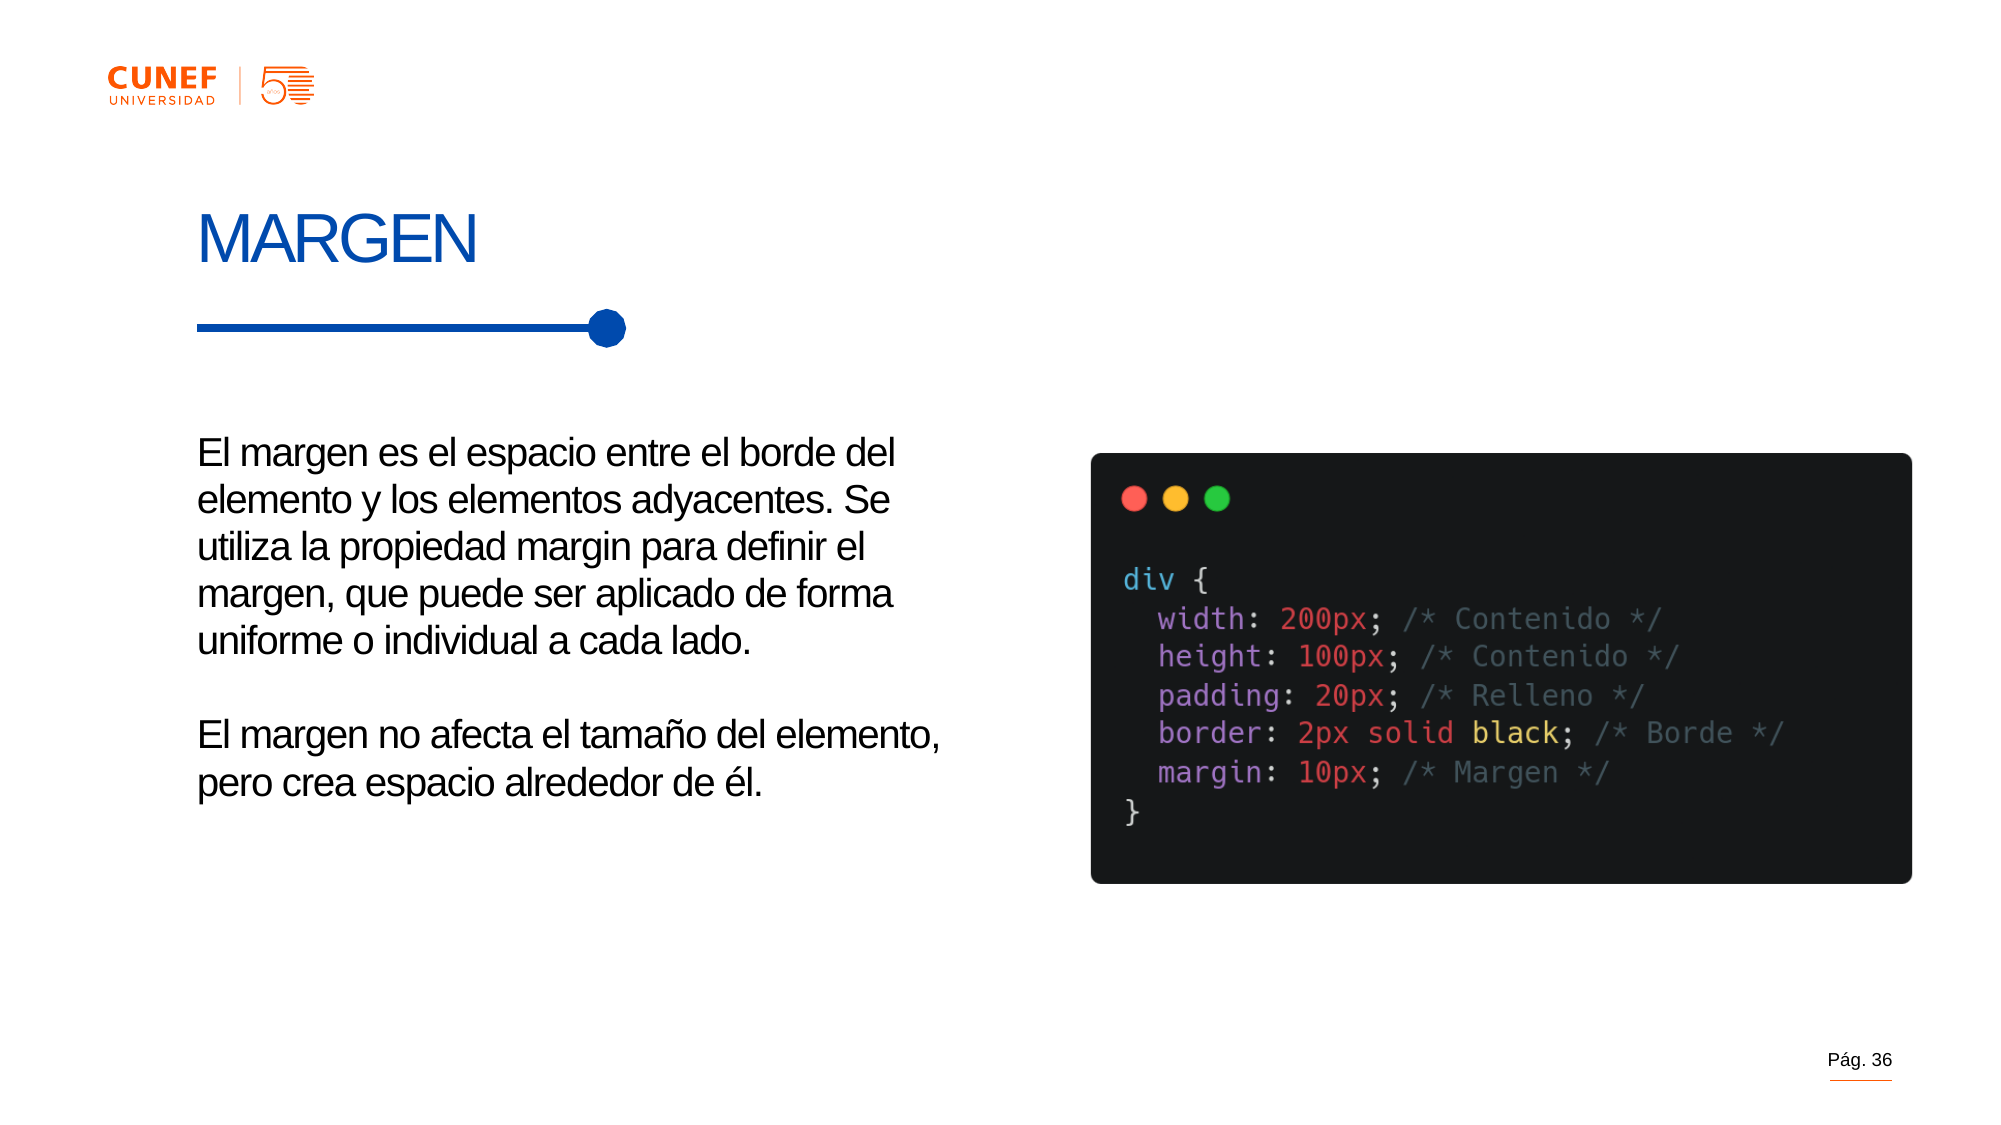

MARGEN

El margen es el espacio entre el borde del elemento y los elementos adyacentes. Se utiliza la propiedad margin para definir el margen, que puede ser aplicado de forma uniforme o individual a cada lado.

El margen no afecta el tamaño del elemento, pero crea espacio alrededor de él.